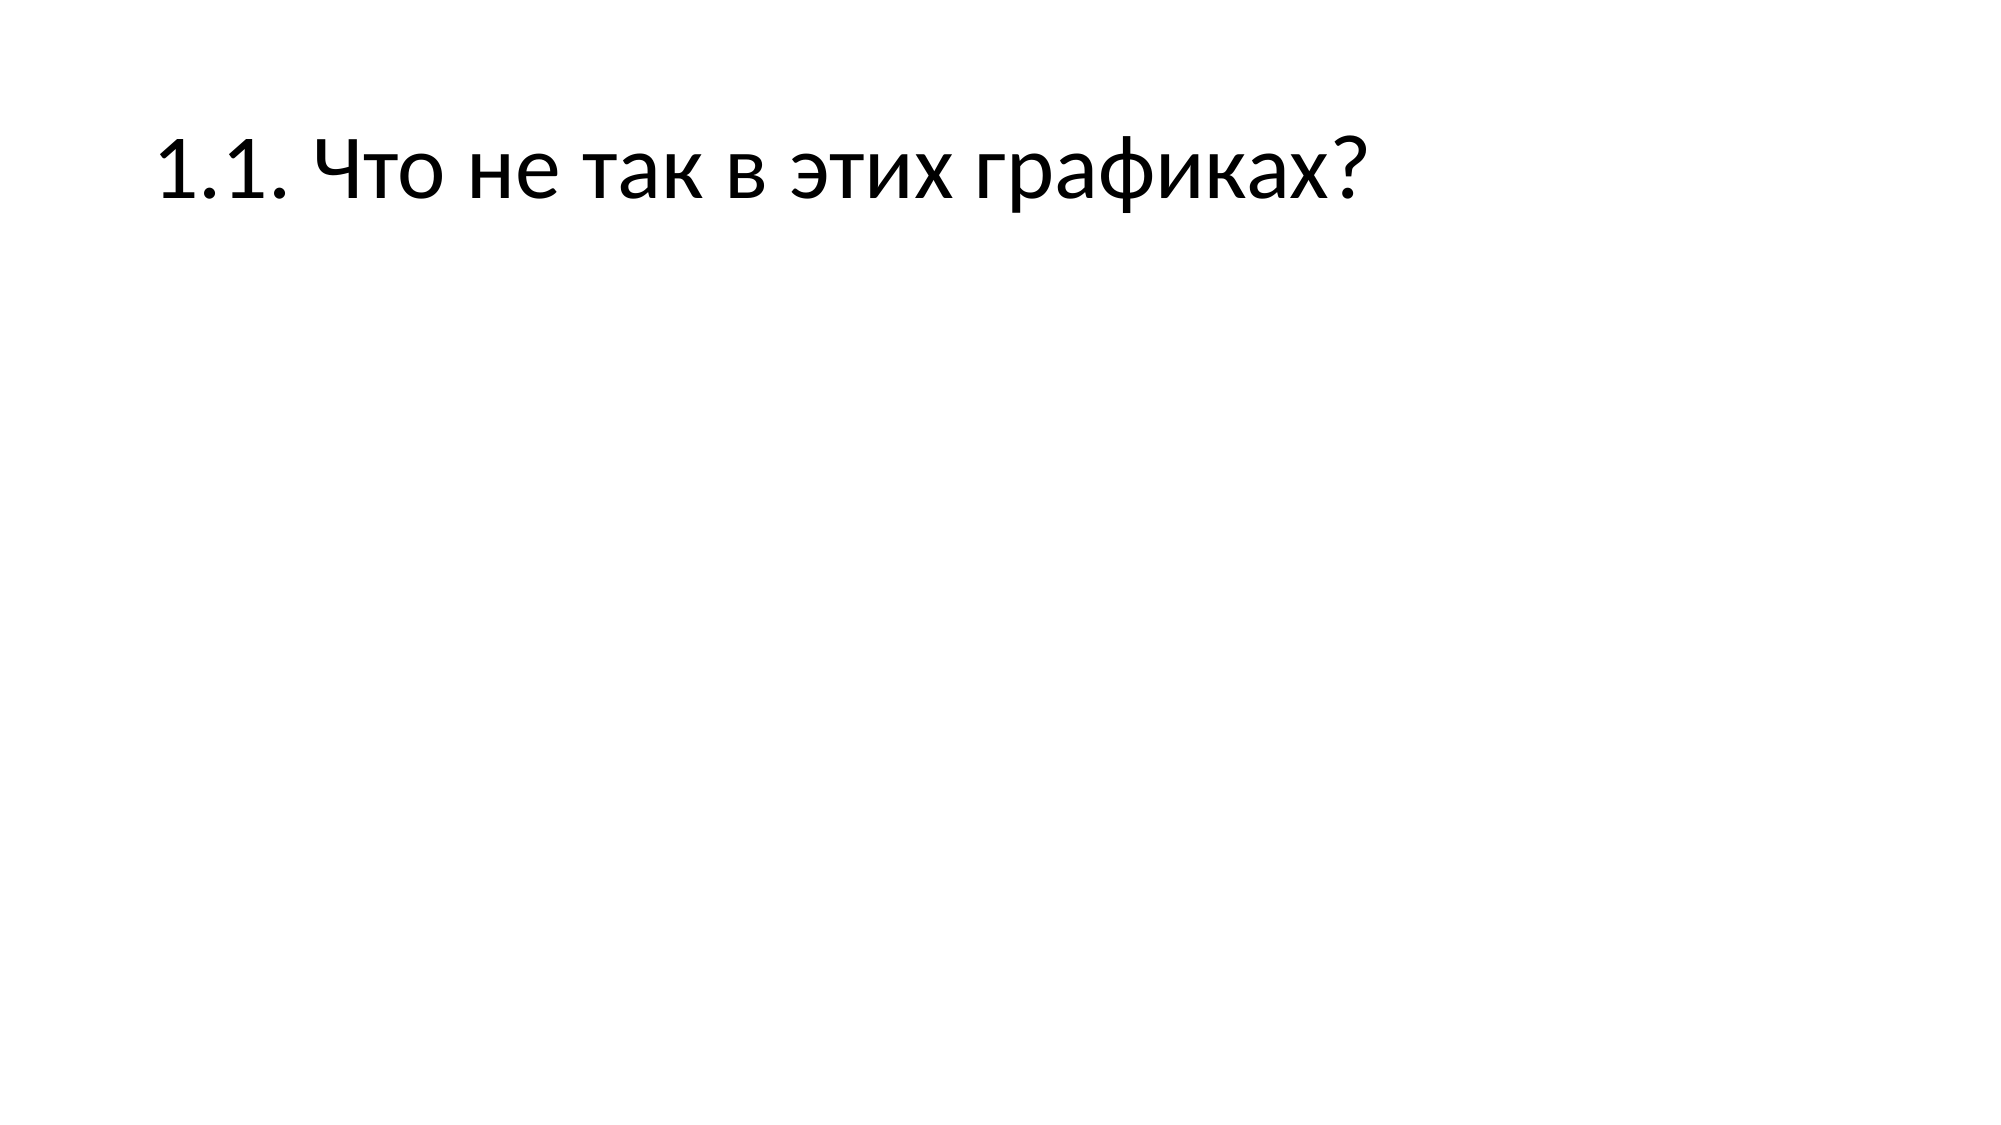

# 1.1. Что не так в этих графиках?